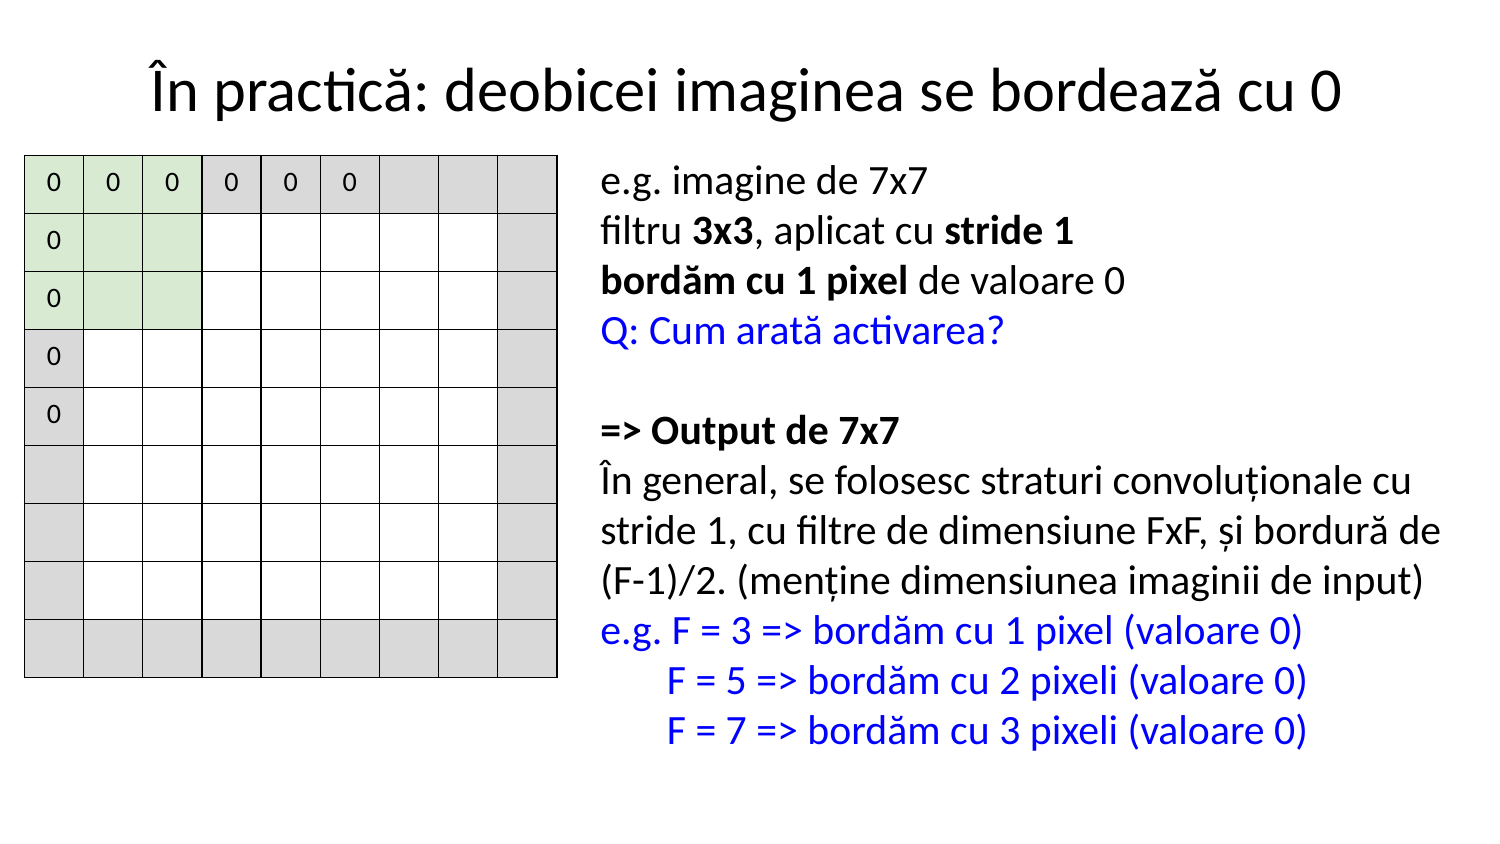

În practică: deobicei imaginea se bordează cu 0
e.g. imagine de 7x7
filtru 3x3, aplicat cu stride 1
bordăm cu 1 pixel de valoare 0
Q: Cum arată activarea?

=> Output de 7x7
În general, se folosesc straturi convoluționale cu stride 1, cu filtre de dimensiune FxF, și bordură de (F-1)/2. (menține dimensiunea imaginii de input)
e.g. F = 3 => bordăm cu 1 pixel (valoare 0)
       F = 5 => bordăm cu 2 pixeli (valoare 0)
       F = 7 => bordăm cu 3 pixeli (valoare 0)

| 0 | 0 | 0 | 0 | 0 | 0 |  |  |  |
| --- | --- | --- | --- | --- | --- | --- | --- | --- |
| 0 |  |  |  |  |  |  |  |  |
| 0 |  |  |  |  |  |  |  |  |
| 0 |  |  |  |  |  |  |  |  |
| 0 |  |  |  |  |  |  |  |  |
|  |  |  |  |  |  |  |  |  |
|  |  |  |  |  |  |  |  |  |
|  |  |  |  |  |  |  |  |  |
|  |  |  |  |  |  |  |  |  |